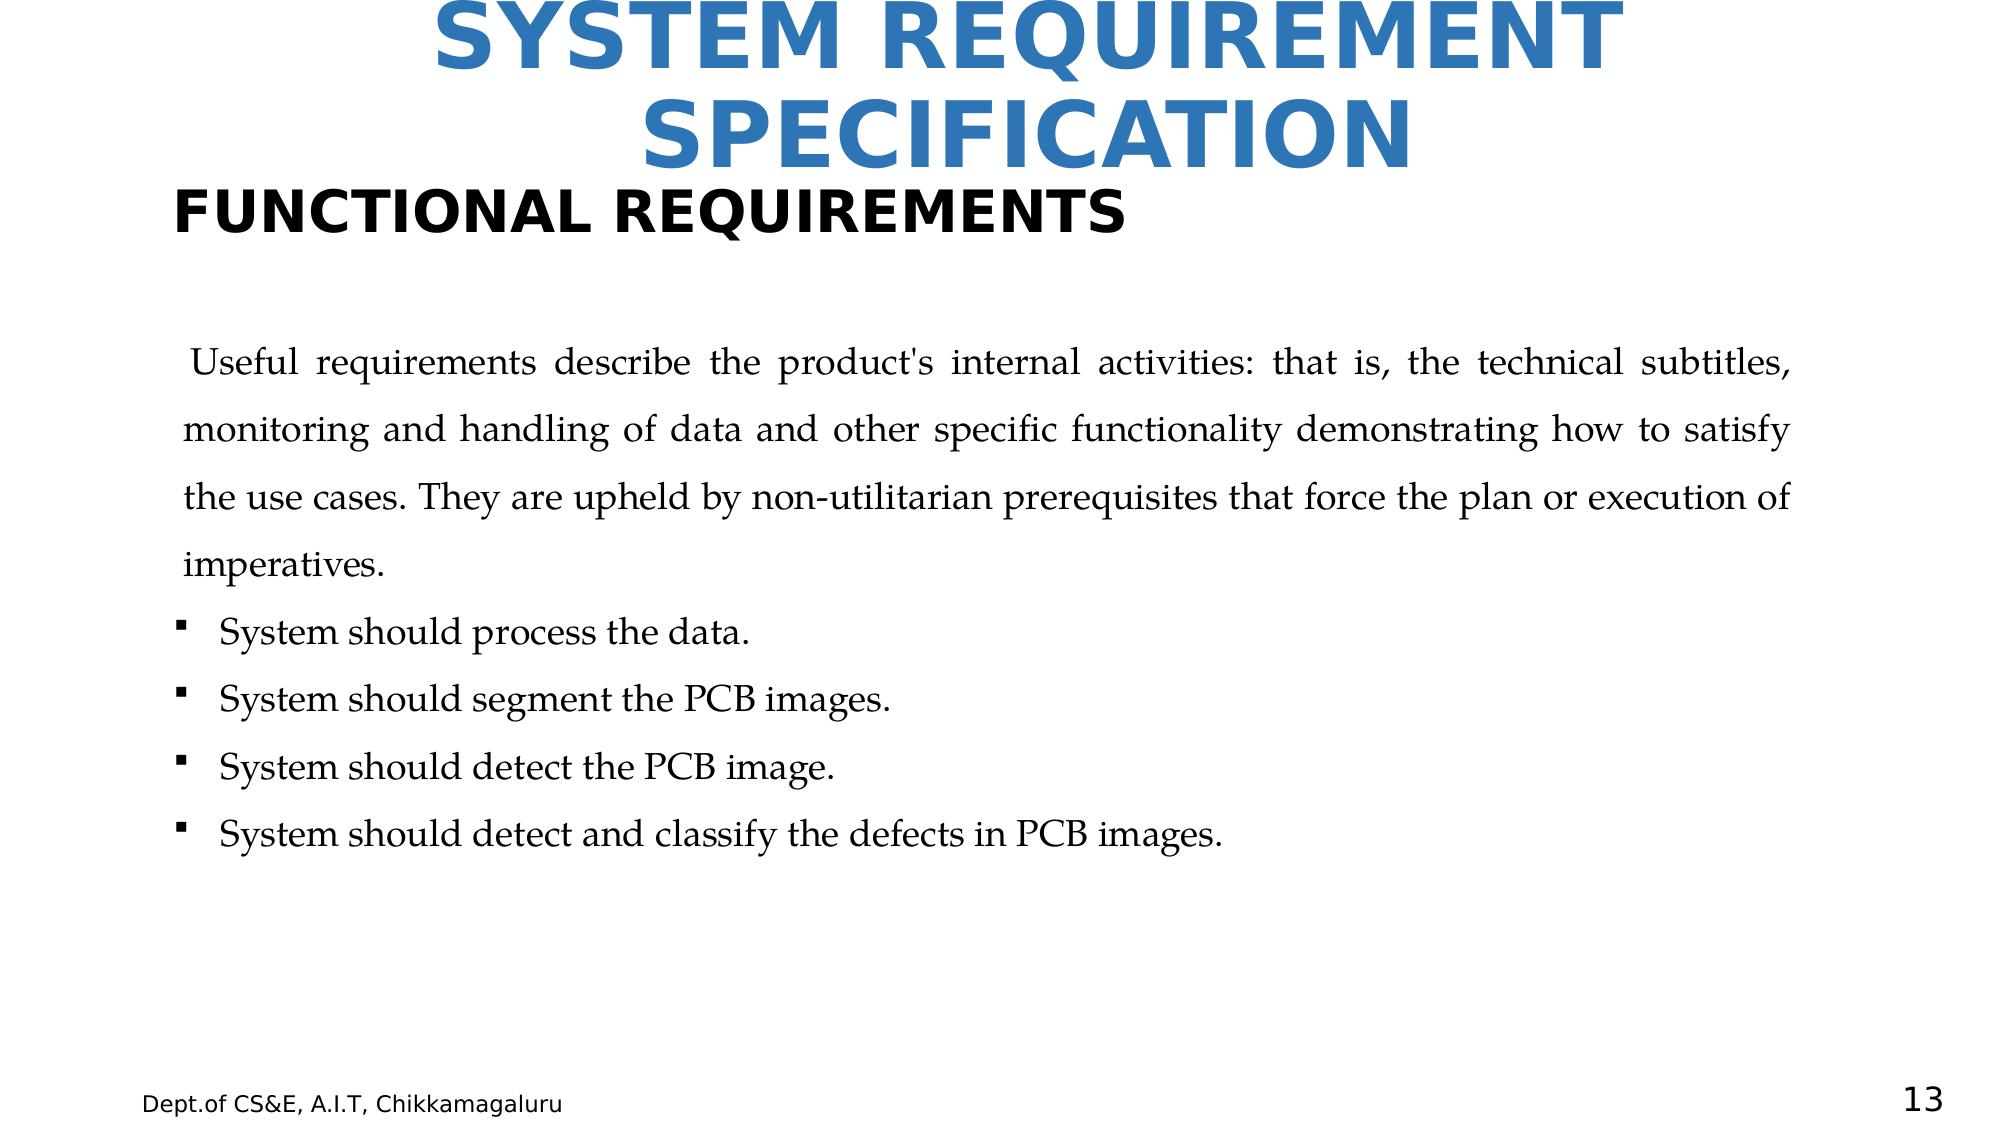

# SYSTEM REQUIREMENT SPECIFICATION
FUNCTIONAL REQUIREMENTS
Useful requirements describe the product's internal activities: that is, the technical subtitles, monitoring and handling of data and other specific functionality demonstrating how to satisfy the use cases. They are upheld by non-utilitarian prerequisites that force the plan or execution of imperatives.
System should process the data.
System should segment the PCB images.
System should detect the PCB image.
System should detect and classify the defects in PCB images.

13
Dept.of CS&E, A.I.T, Chikkamagaluru